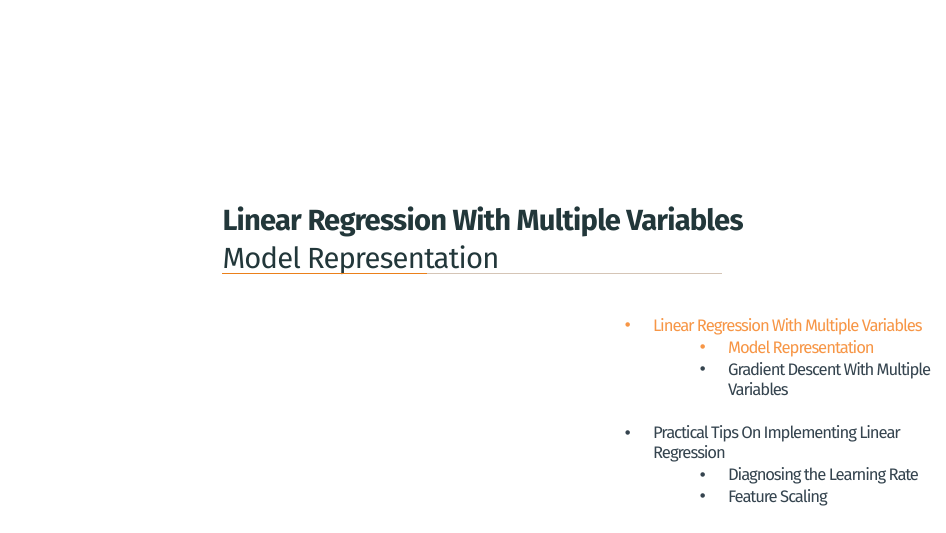

Linear Regression With Multiple Variables
Model Representation

Linear Regression With Multiple Variables
Model Representation
Gradient Descent With Multiple Variables

Practical Tips On Implementing Linear Regression
Diagnosing the Learning Rate
Feature Scaling